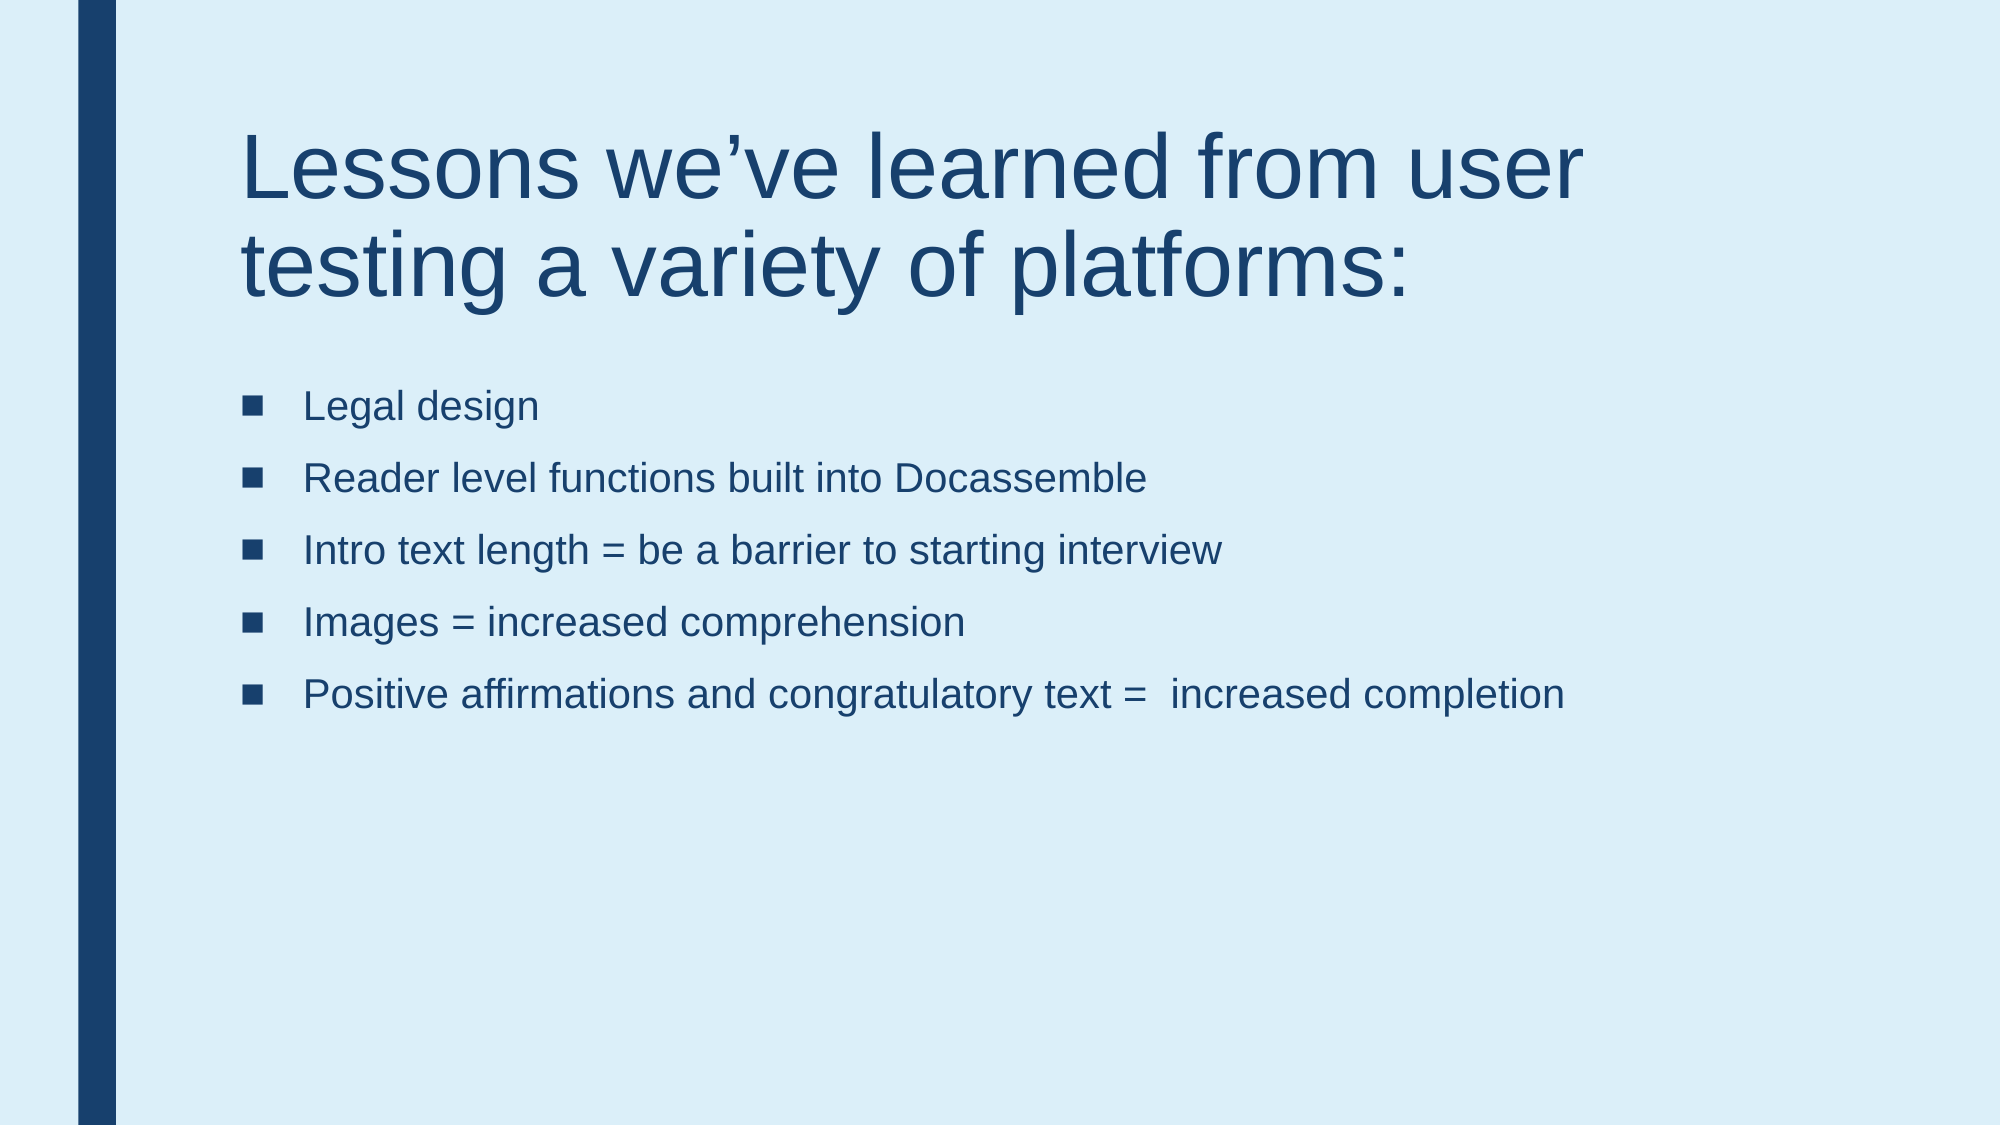

# Lessons we’ve learned from user testing a variety of platforms:
Legal design
Reader level functions built into Docassemble
Intro text length = be a barrier to starting interview
Images = increased comprehension
Positive affirmations and congratulatory text =  increased completion